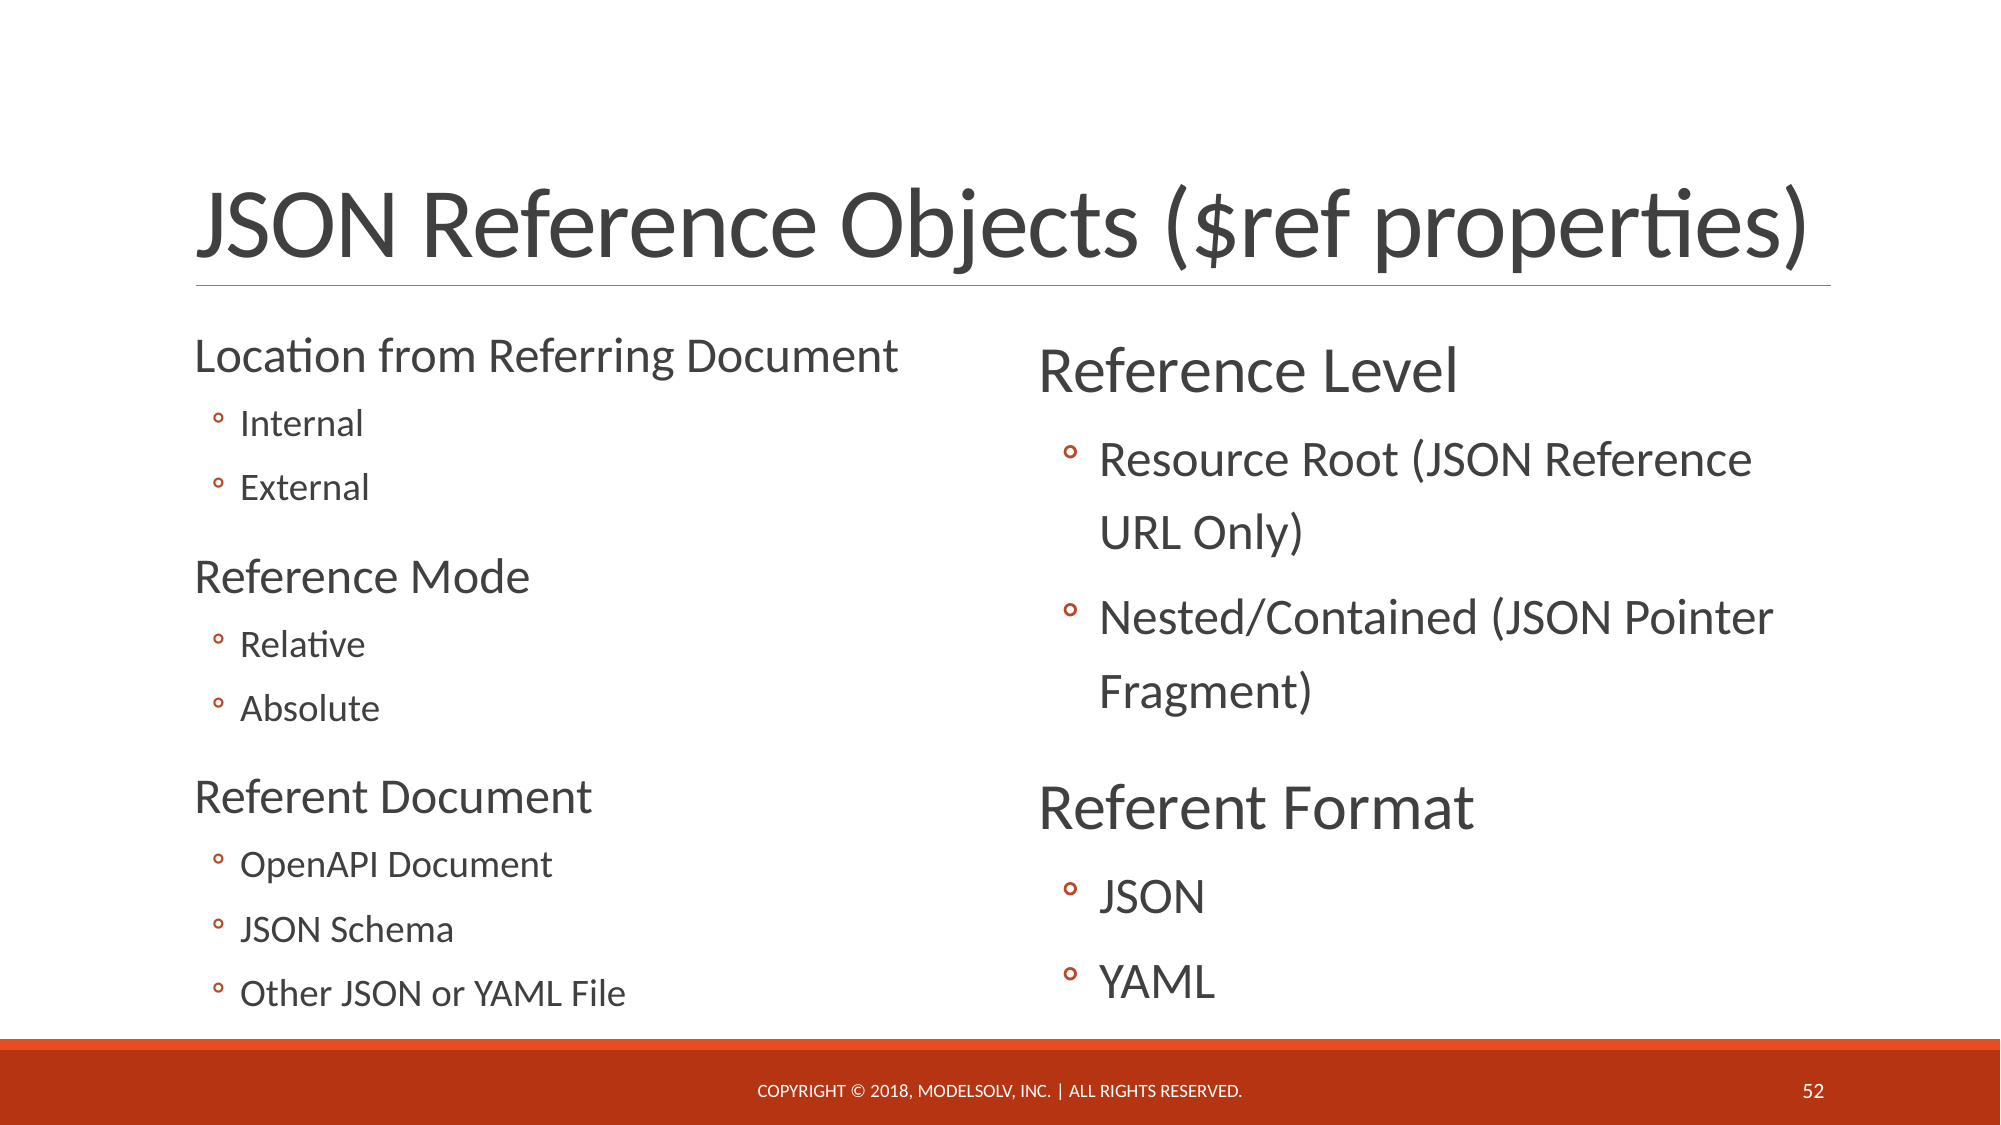

# JSON Reference Objects ($ref properties)
Location from Referring Document
Internal
External
Reference Mode
Relative
Absolute
Referent Document
OpenAPI Document
JSON Schema
Other JSON or YAML File
Reference Level
Resource Root (JSON Reference URL Only)
Nested/Contained (JSON Pointer Fragment)
Referent Format
JSON
YAML
Copyright © 2018, ModelSolv, Inc. | All rights reserved.
52